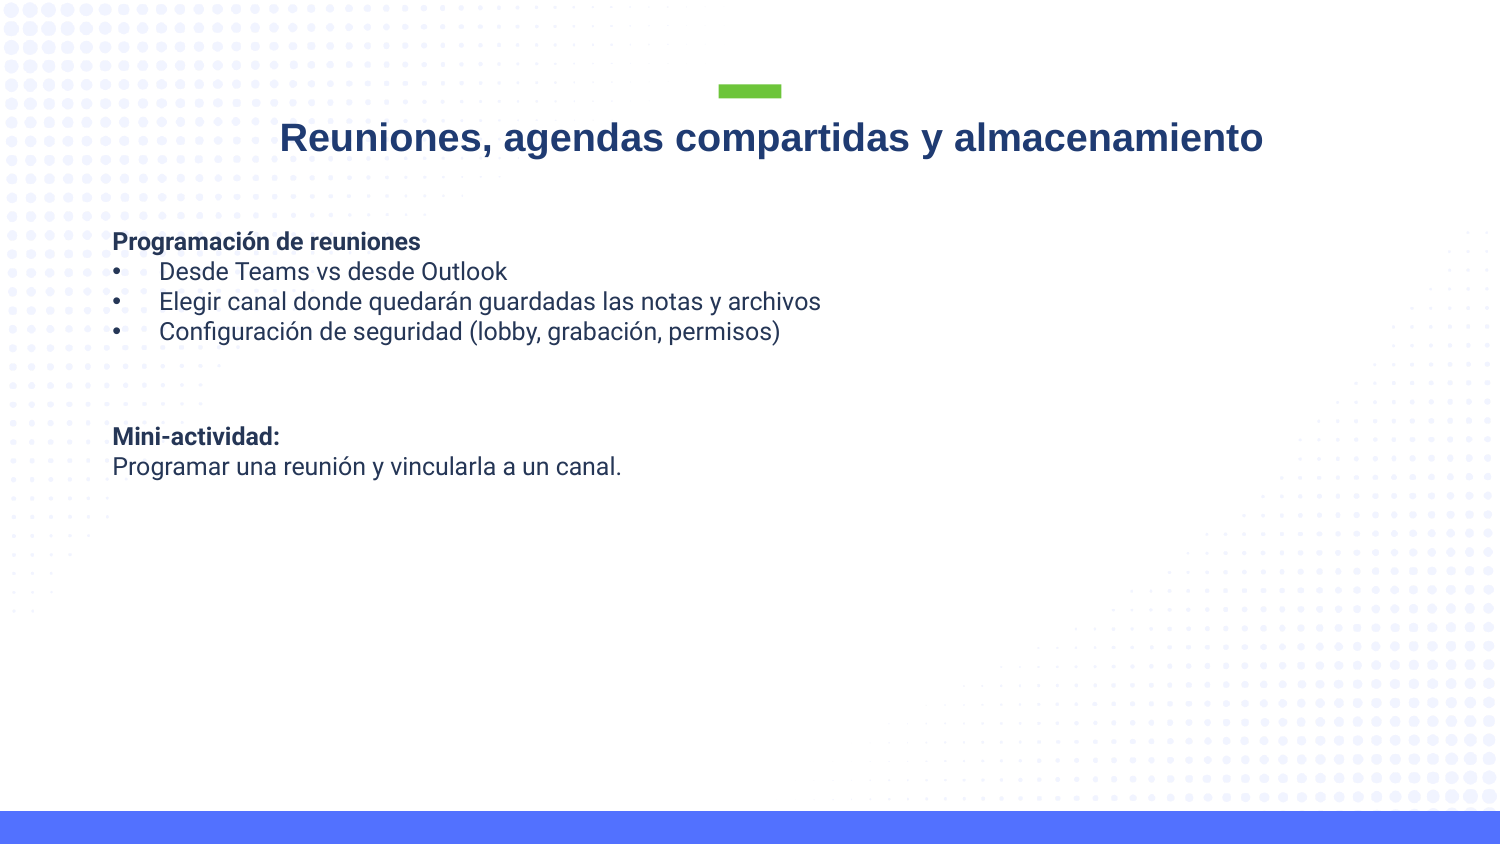

Reuniones, agendas compartidas y almacenamiento
Programación de reuniones
Desde Teams vs desde Outlook
Elegir canal donde quedarán guardadas las notas y archivos
Configuración de seguridad (lobby, grabación, permisos)

Mini-actividad:
Programar una reunión y vincularla a un canal.